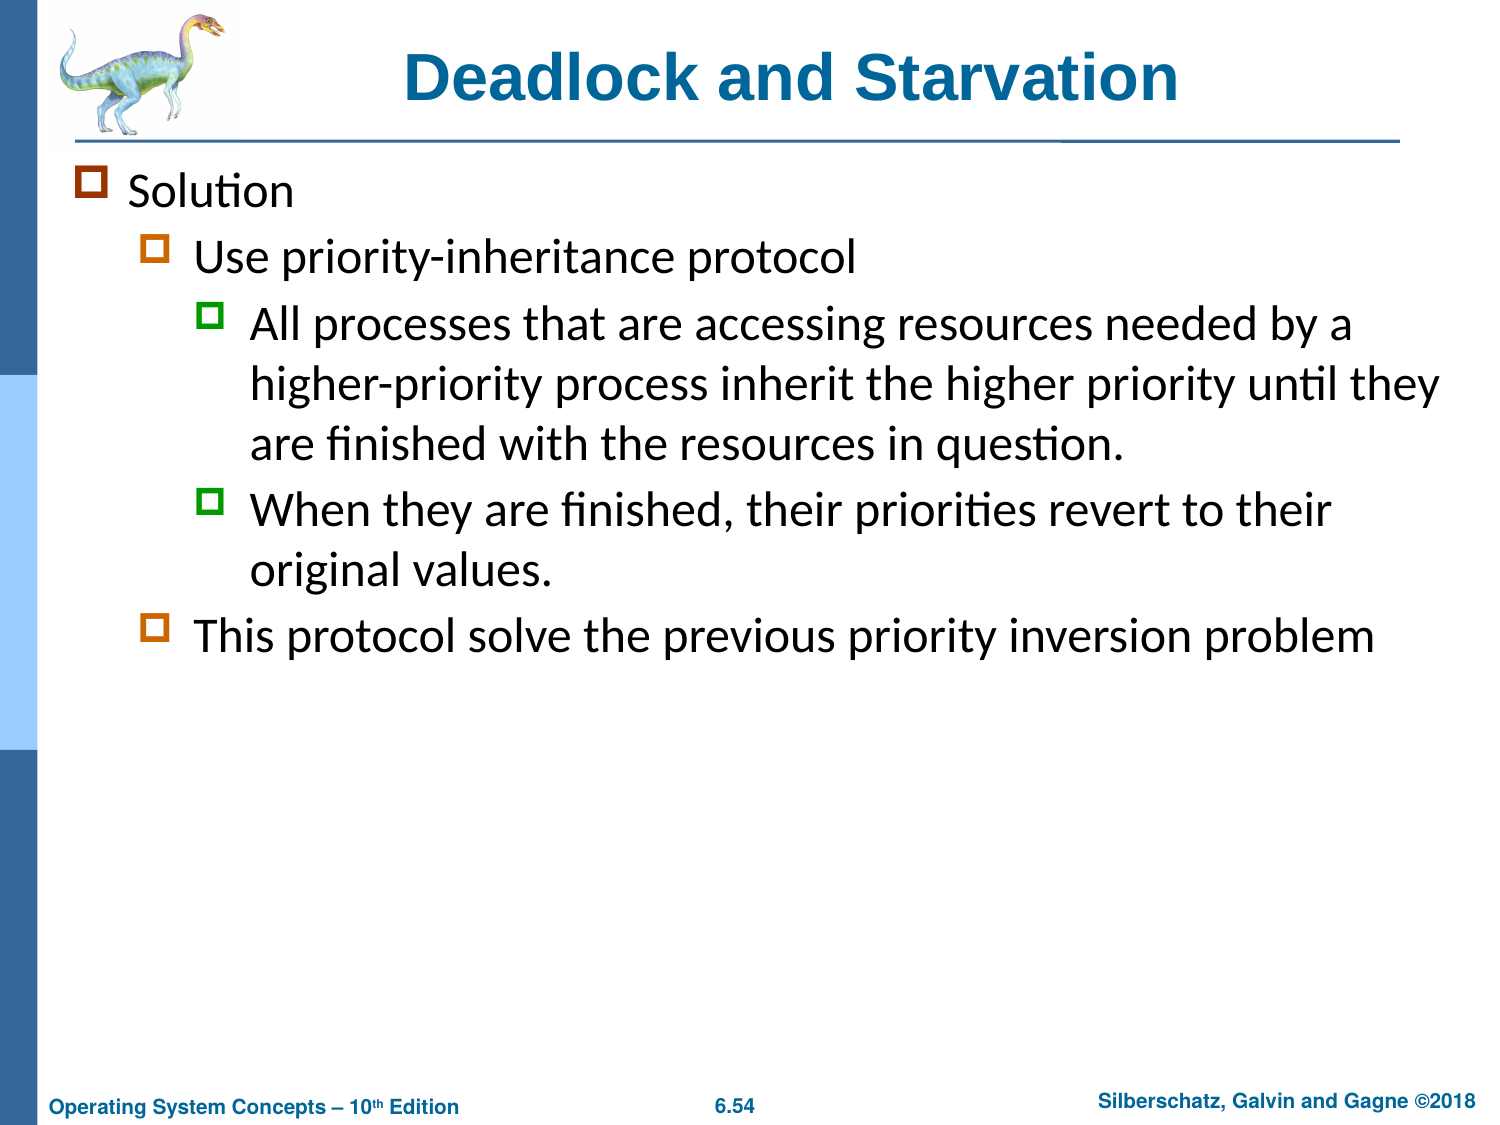

# Deadlock and Starvation
Solution
Use priority-inheritance protocol
All processes that are accessing resources needed by a higher-priority process inherit the higher priority until they are finished with the resources in question.
When they are finished, their priorities revert to their original values.
This protocol solve the previous priority inversion problem